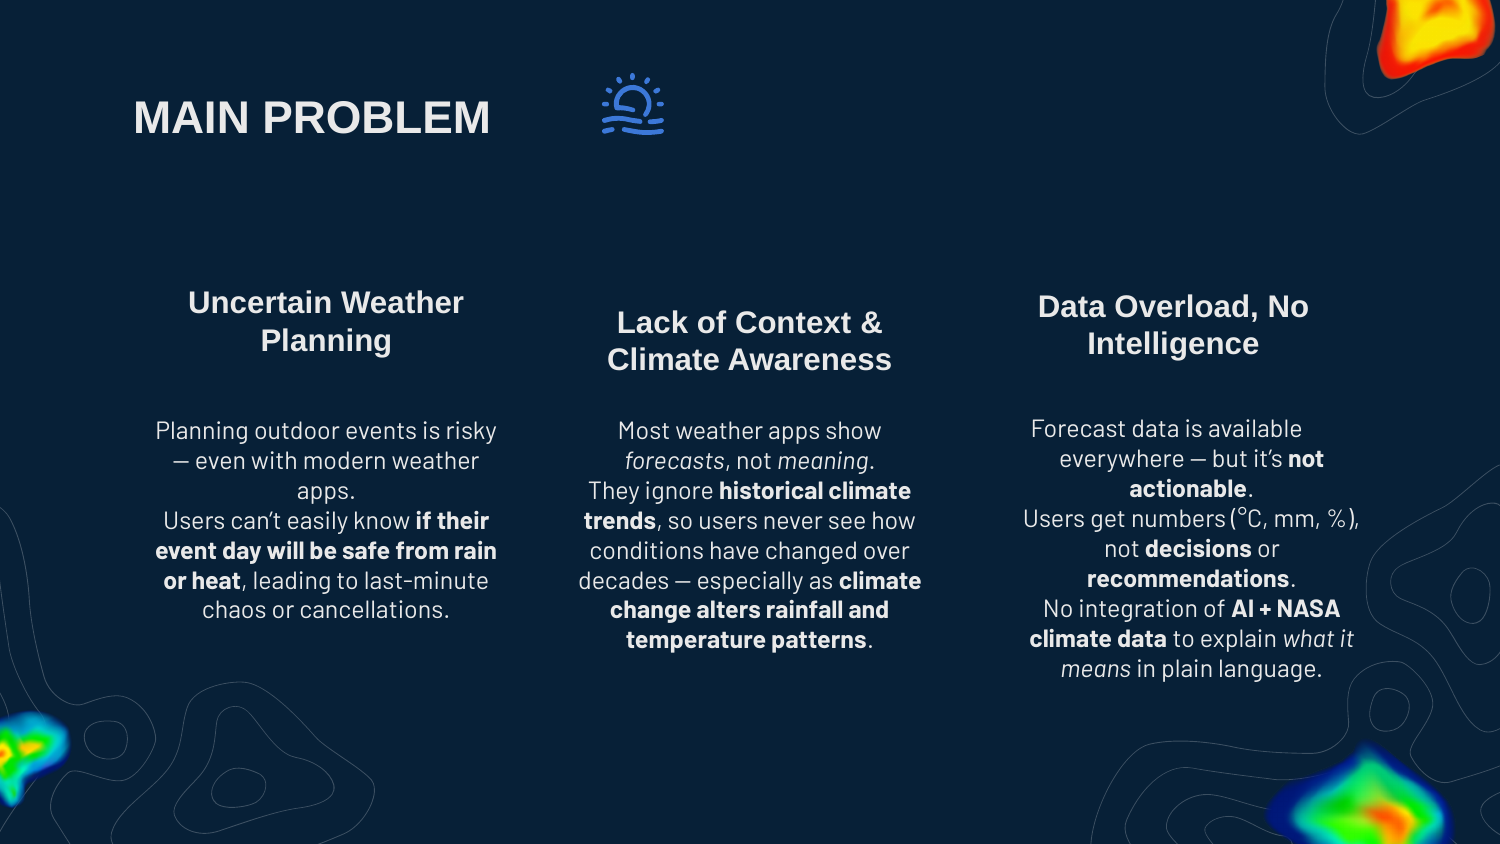

# MAIN PROBLEM

Uncertain Weather Planning
Lack of Context & Climate Awareness
Data Overload, No Intelligence
Forecast data is available everywhere — but it’s not actionable.
Users get numbers (°C, mm, %), not decisions or recommendations.
No integration of AI + NASA climate data to explain what it means in plain language.
Planning outdoor events is risky — even with modern weather apps.
Users can’t easily know if their event day will be safe from rain or heat, leading to last-minute chaos or cancellations.
Most weather apps show forecasts, not meaning.
They ignore historical climate trends, so users never see how conditions have changed over decades — especially as climate change alters rainfall and temperature patterns.